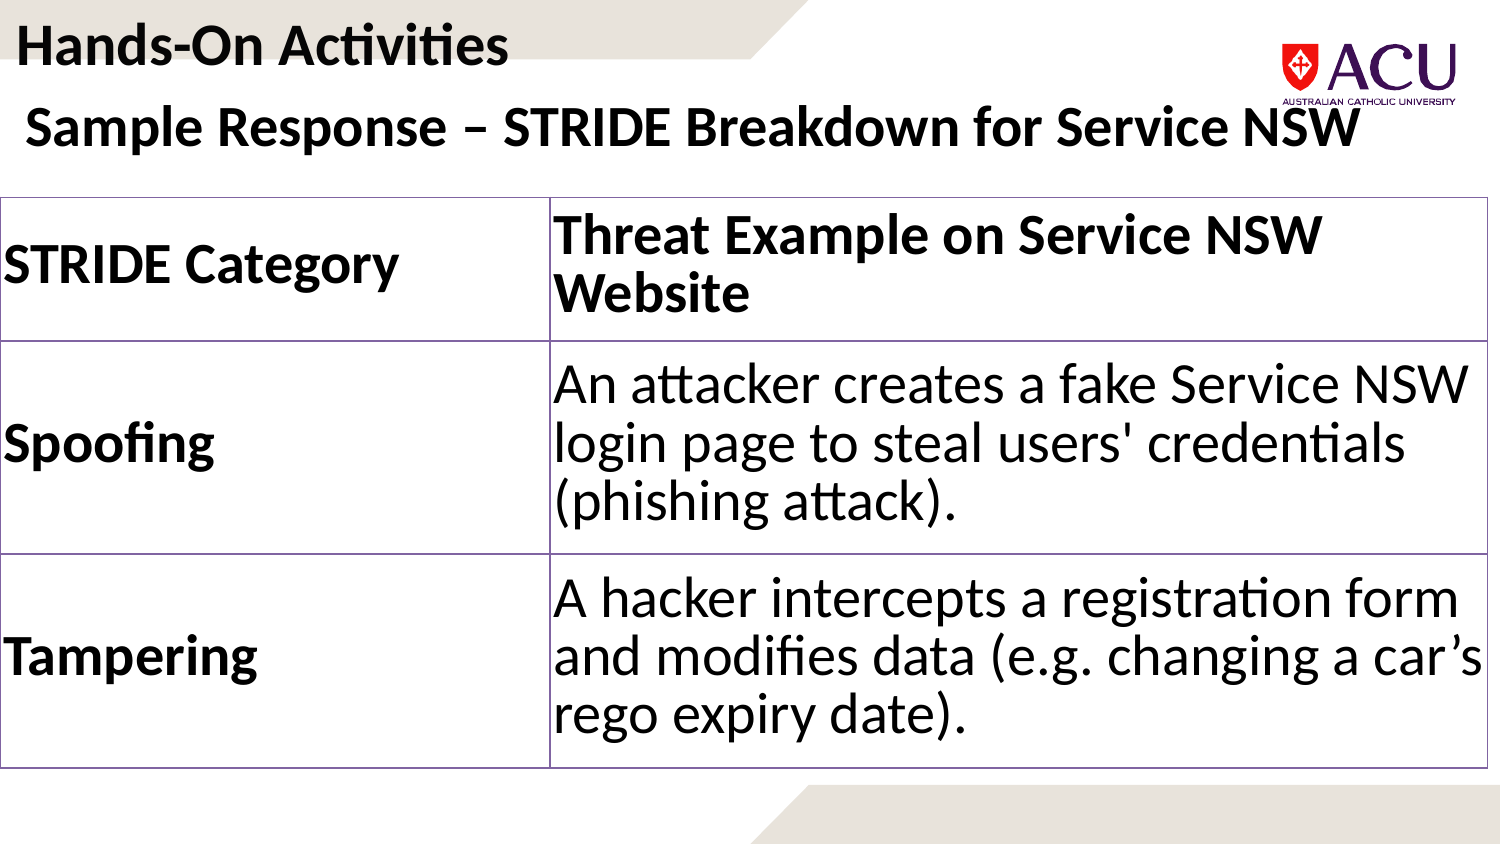

# Hands-On Activities
Sample Response – STRIDE Breakdown for Service NSW
| STRIDE Category | Threat Example on Service NSW Website |
| --- | --- |
| Spoofing | An attacker creates a fake Service NSW login page to steal users' credentials (phishing attack). |
| Tampering | A hacker intercepts a registration form and modifies data (e.g. changing a car’s rego expiry date). |